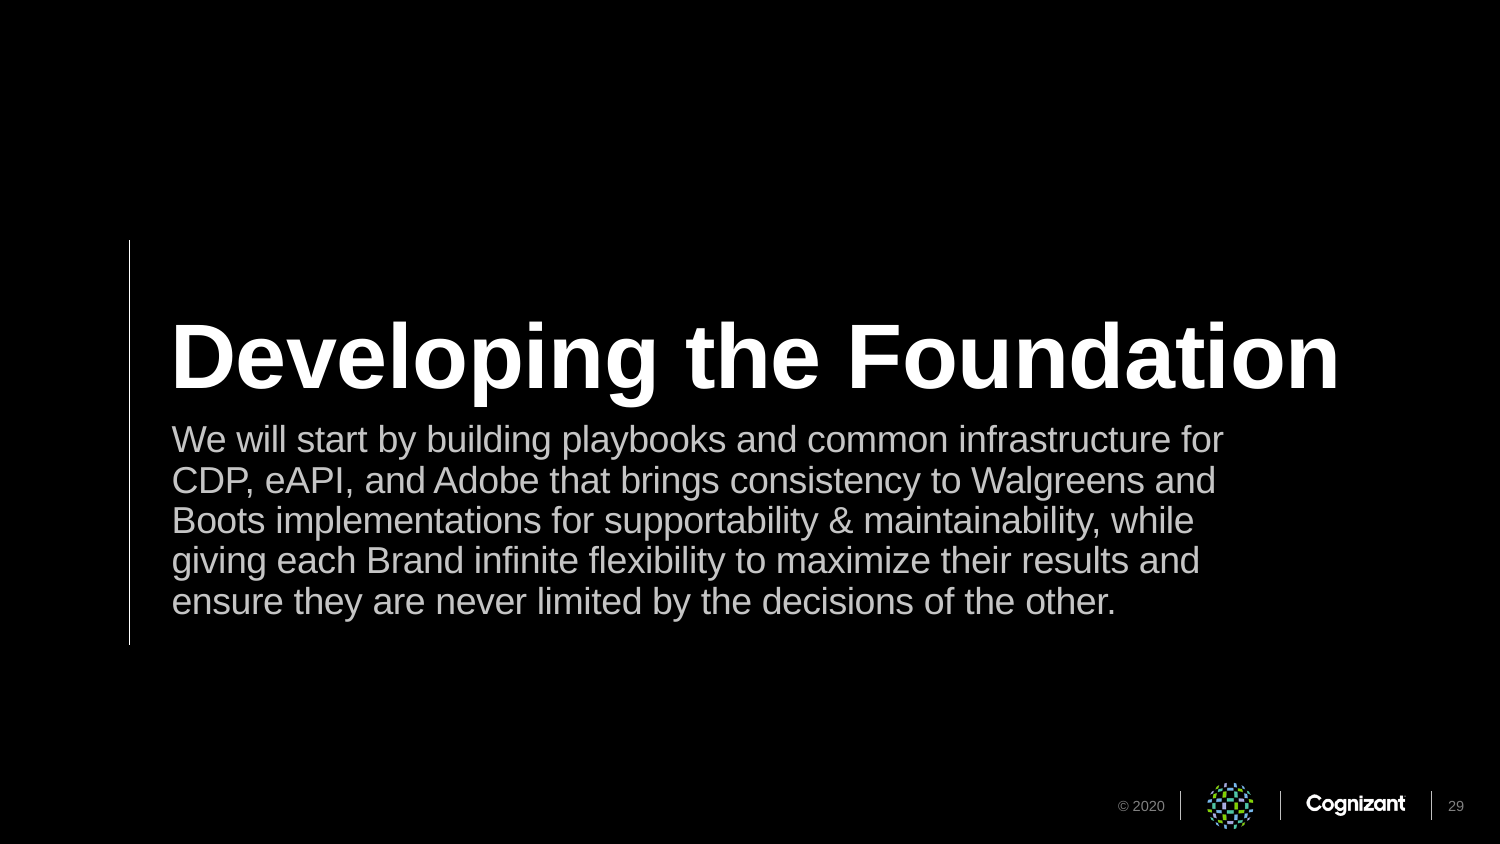

# Developing the Foundation
We will start by building playbooks and common infrastructure for CDP, eAPI, and Adobe that brings consistency to Walgreens and Boots implementations for supportability & maintainability, while giving each Brand infinite flexibility to maximize their results and ensure they are never limited by the decisions of the other.
29
© 2020